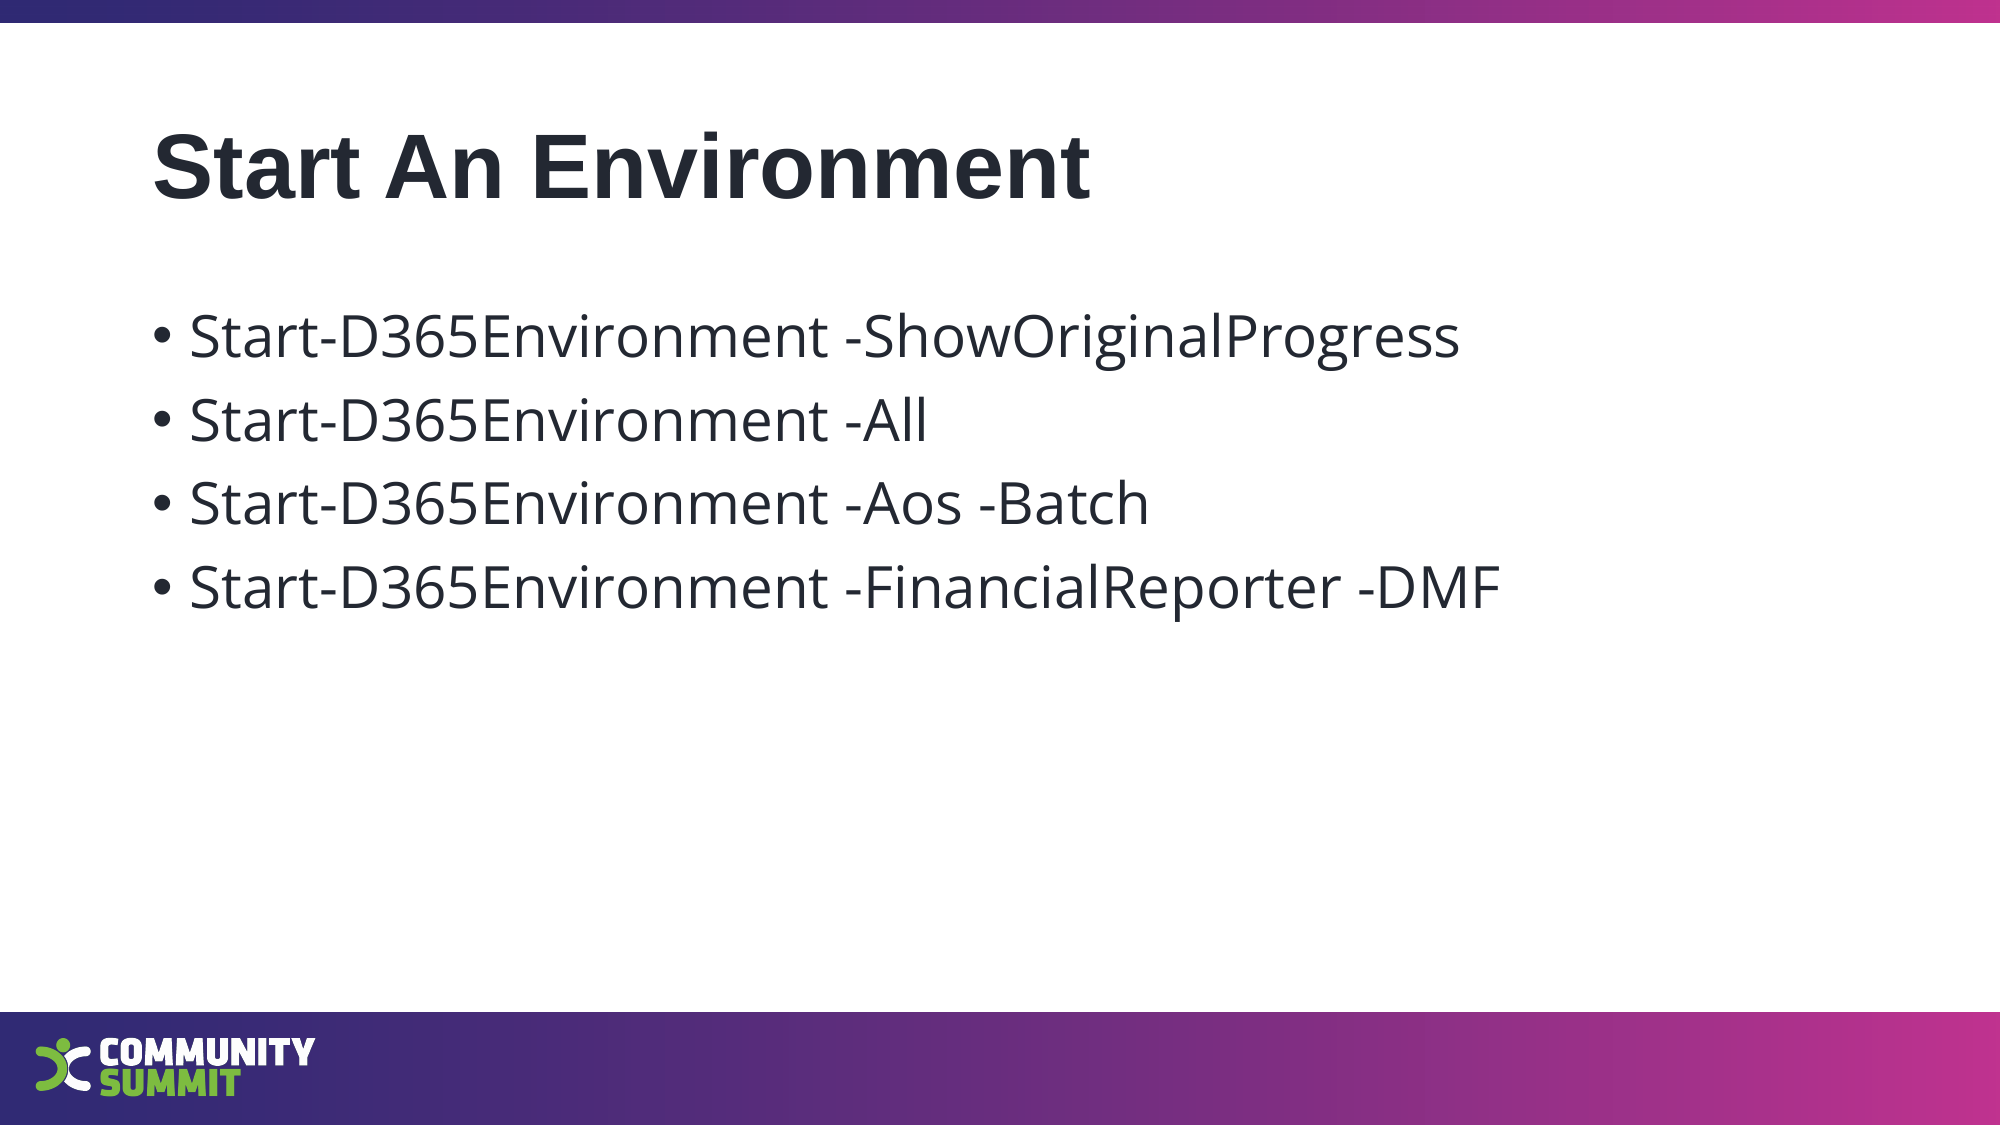

# Start An Environment
Start-D365Environment -ShowOriginalProgress
Start-D365Environment -All
Start-D365Environment -Aos -Batch
Start-D365Environment -FinancialReporter -DMF